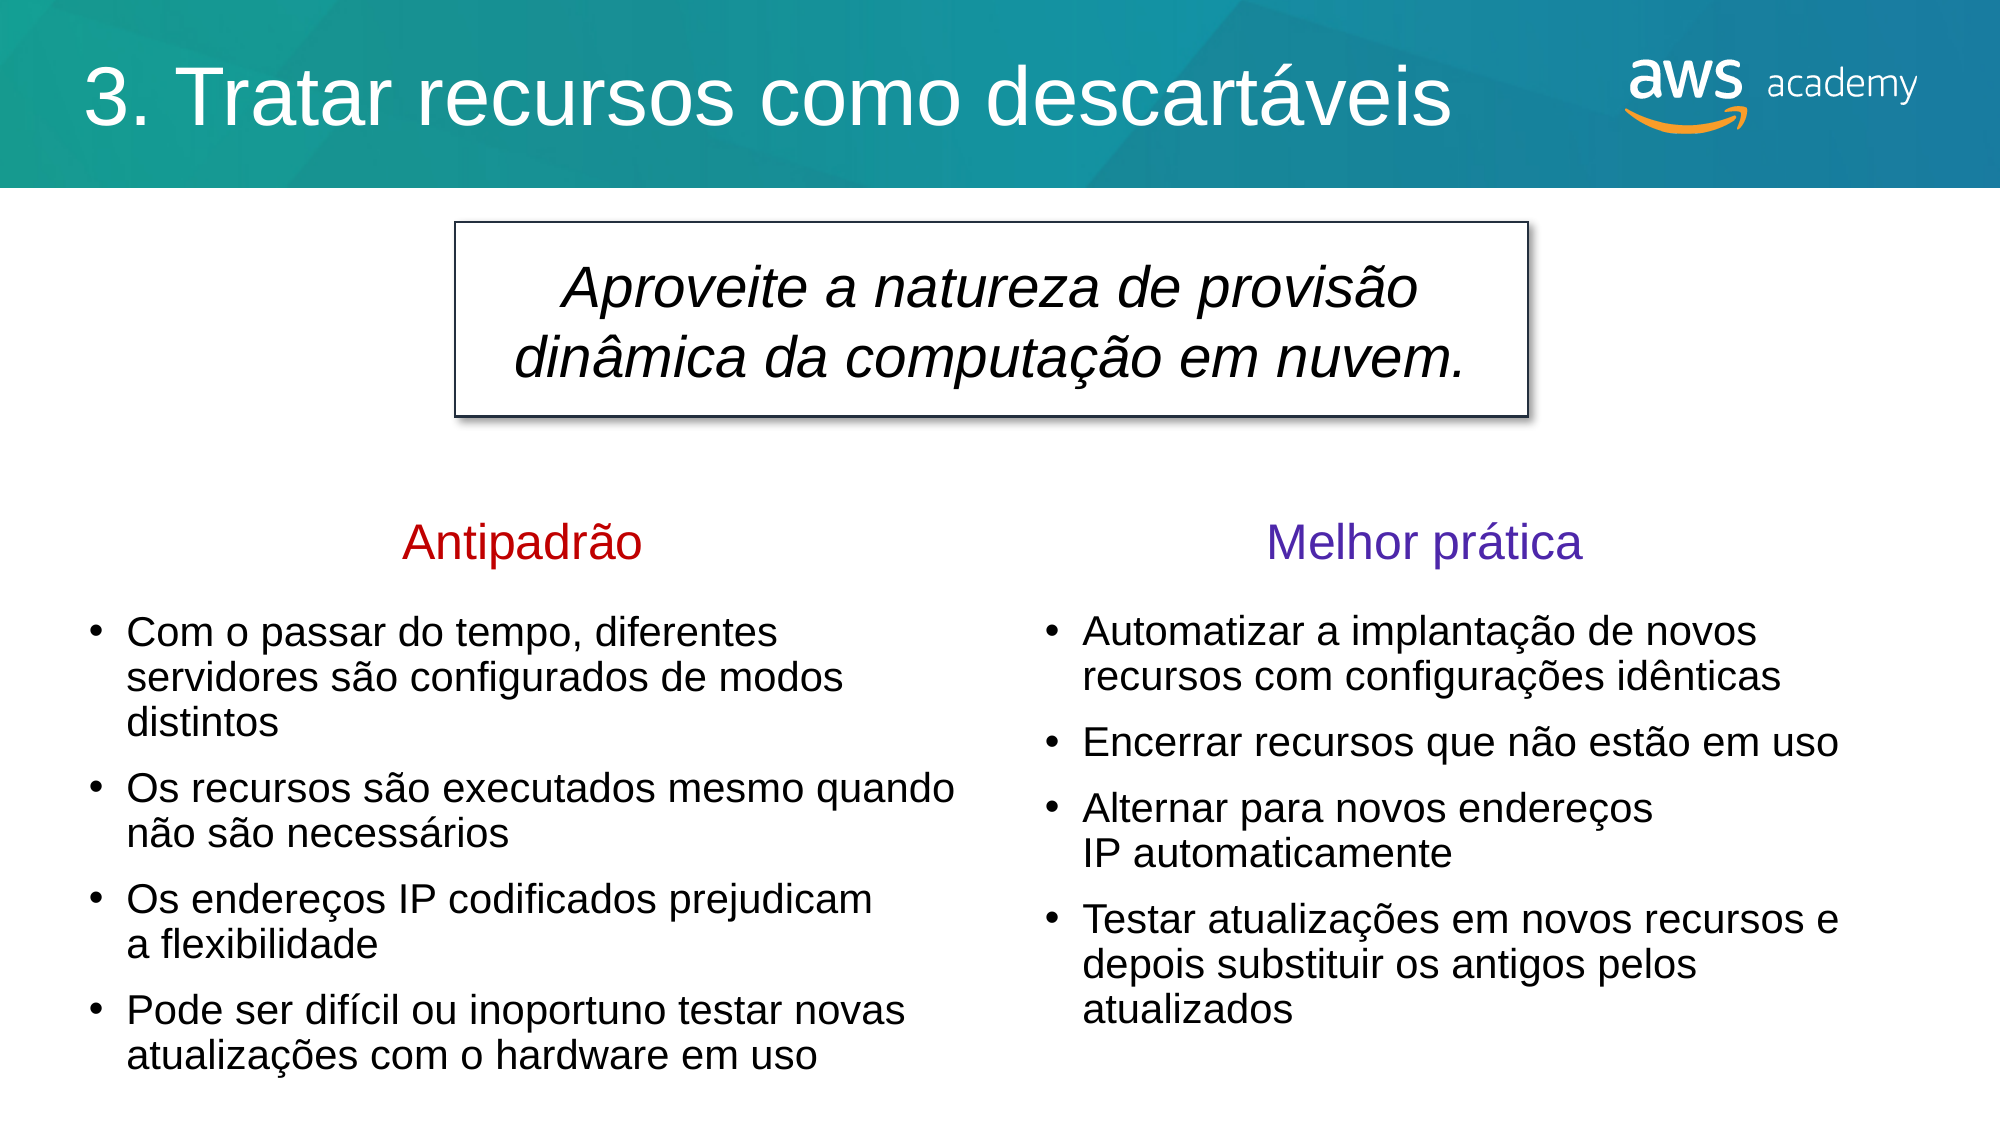

# 3. Tratar recursos como descartáveis
Aproveite a natureza de provisão dinâmica da computação em nuvem.
Antipadrão
Melhor prática
Automatizar a implantação de novos recursos com configurações idênticas
Encerrar recursos que não estão em uso
Alternar para novos endereços IP automaticamente
Testar atualizações em novos recursos e depois substituir os antigos pelos atualizados
Com o passar do tempo, diferentes servidores são configurados de modos distintos
Os recursos são executados mesmo quando não são necessários
Os endereços IP codificados prejudicam a flexibilidade
Pode ser difícil ou inoportuno testar novas atualizações com o hardware em uso